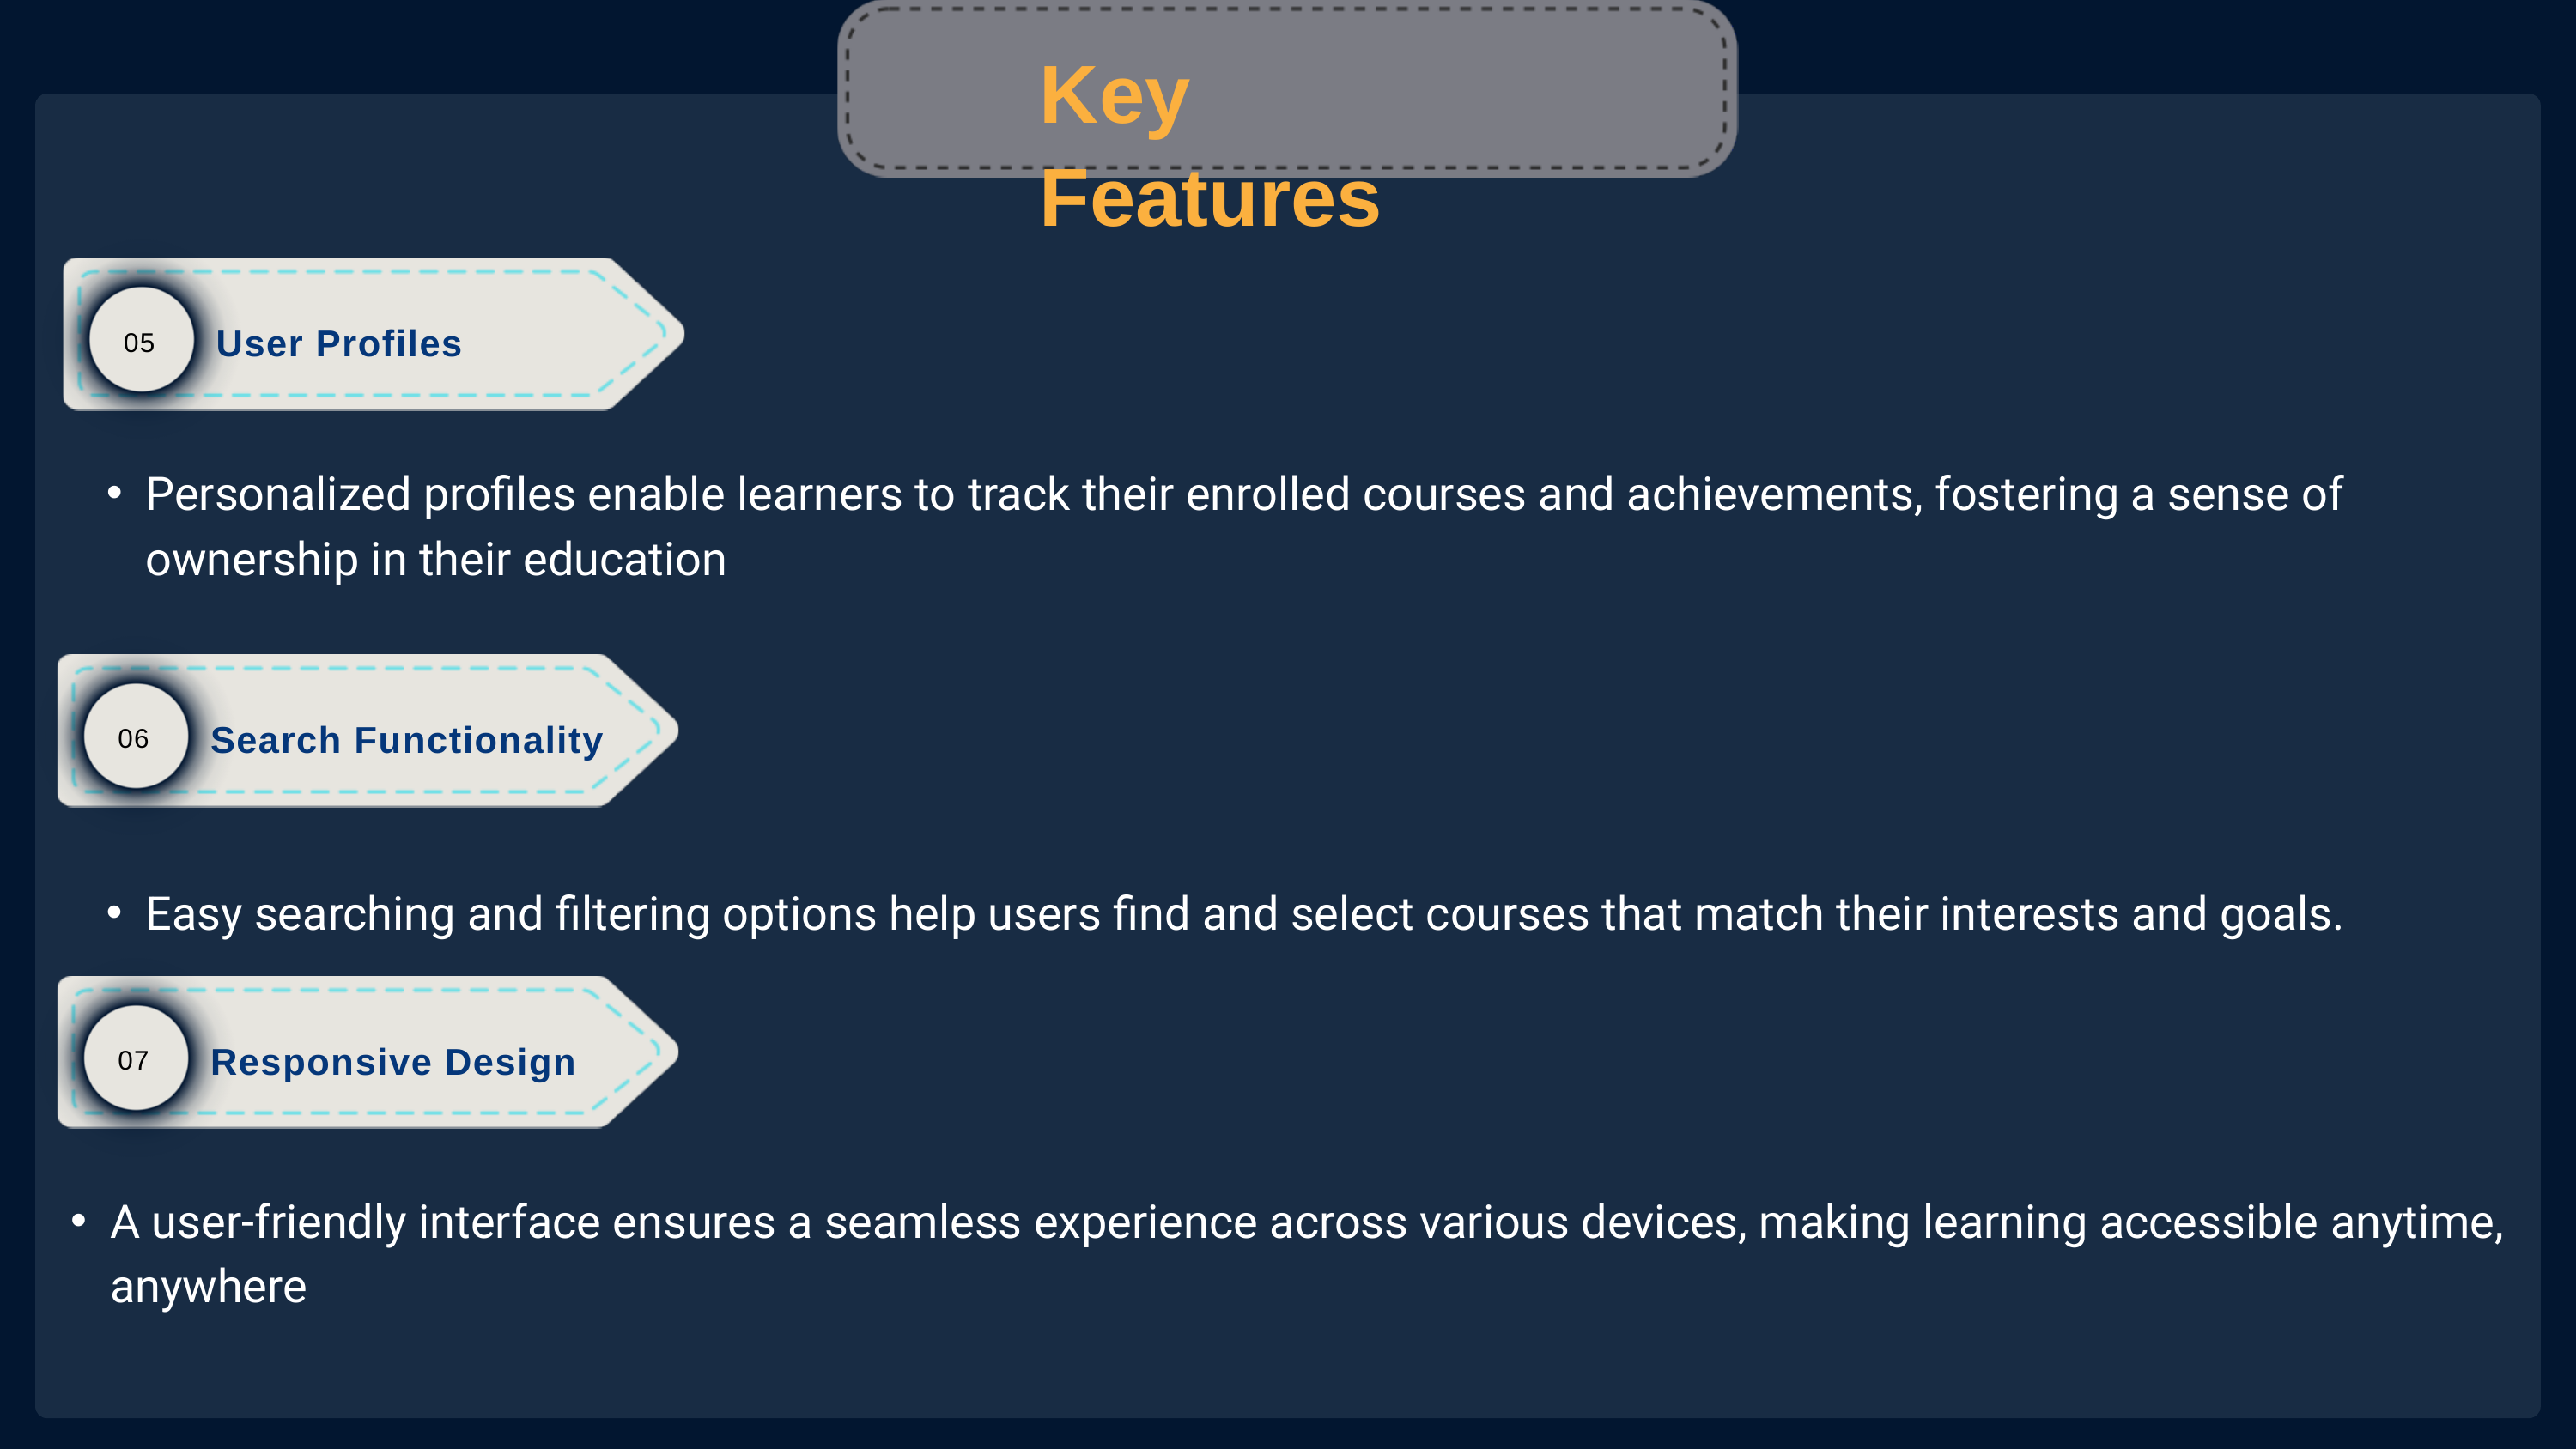

Key Features

User Profiles
05
Personalized profiles enable learners to track their enrolled courses and achievements, fostering a sense of ownership in their education

Search Functionality
06
Easy searching and filtering options help users find and select courses that match their interests and goals.

Responsive Design
07
A user-friendly interface ensures a seamless experience across various devices, making learning accessible anytime, anywhere